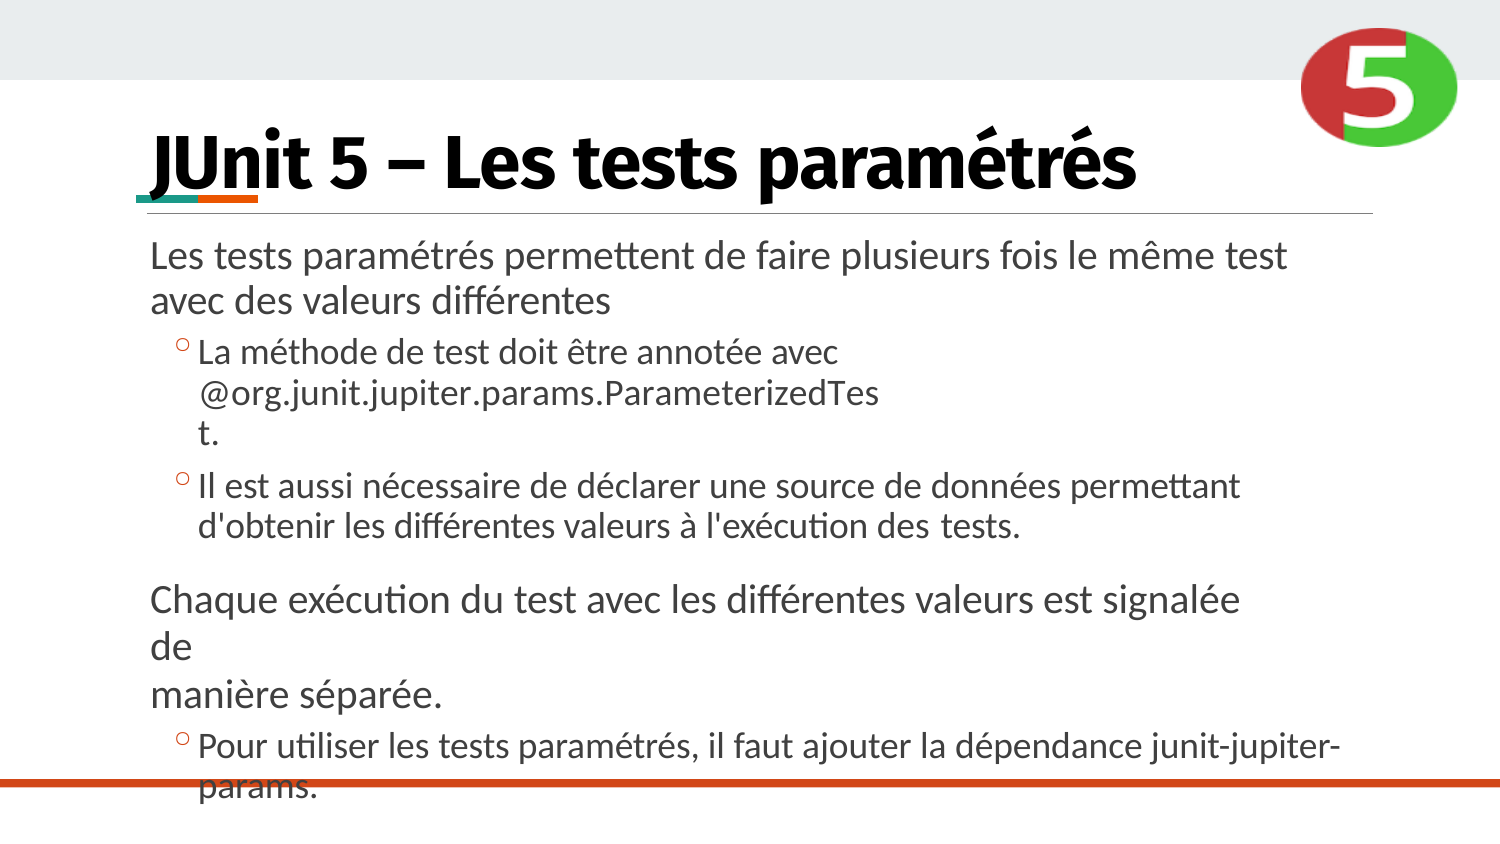

# JUnit 5 – Les tests paramétrés

Les tests paramétrés permettent de faire plusieurs fois le même test  avec des valeurs différentes
La méthode de test doit être annotée avec  @org.junit.jupiter.params.ParameterizedTest.
Il est aussi nécessaire de déclarer une source de données permettant  d'obtenir les différentes valeurs à l'exécution des tests.
Chaque exécution du test avec les différentes valeurs est signalée de
manière séparée.
Pour utiliser les tests paramétrés, il faut ajouter la dépendance junit-jupiter-  params.

USINE LOGICIELLE - © DAVID PLANTROU - 2019